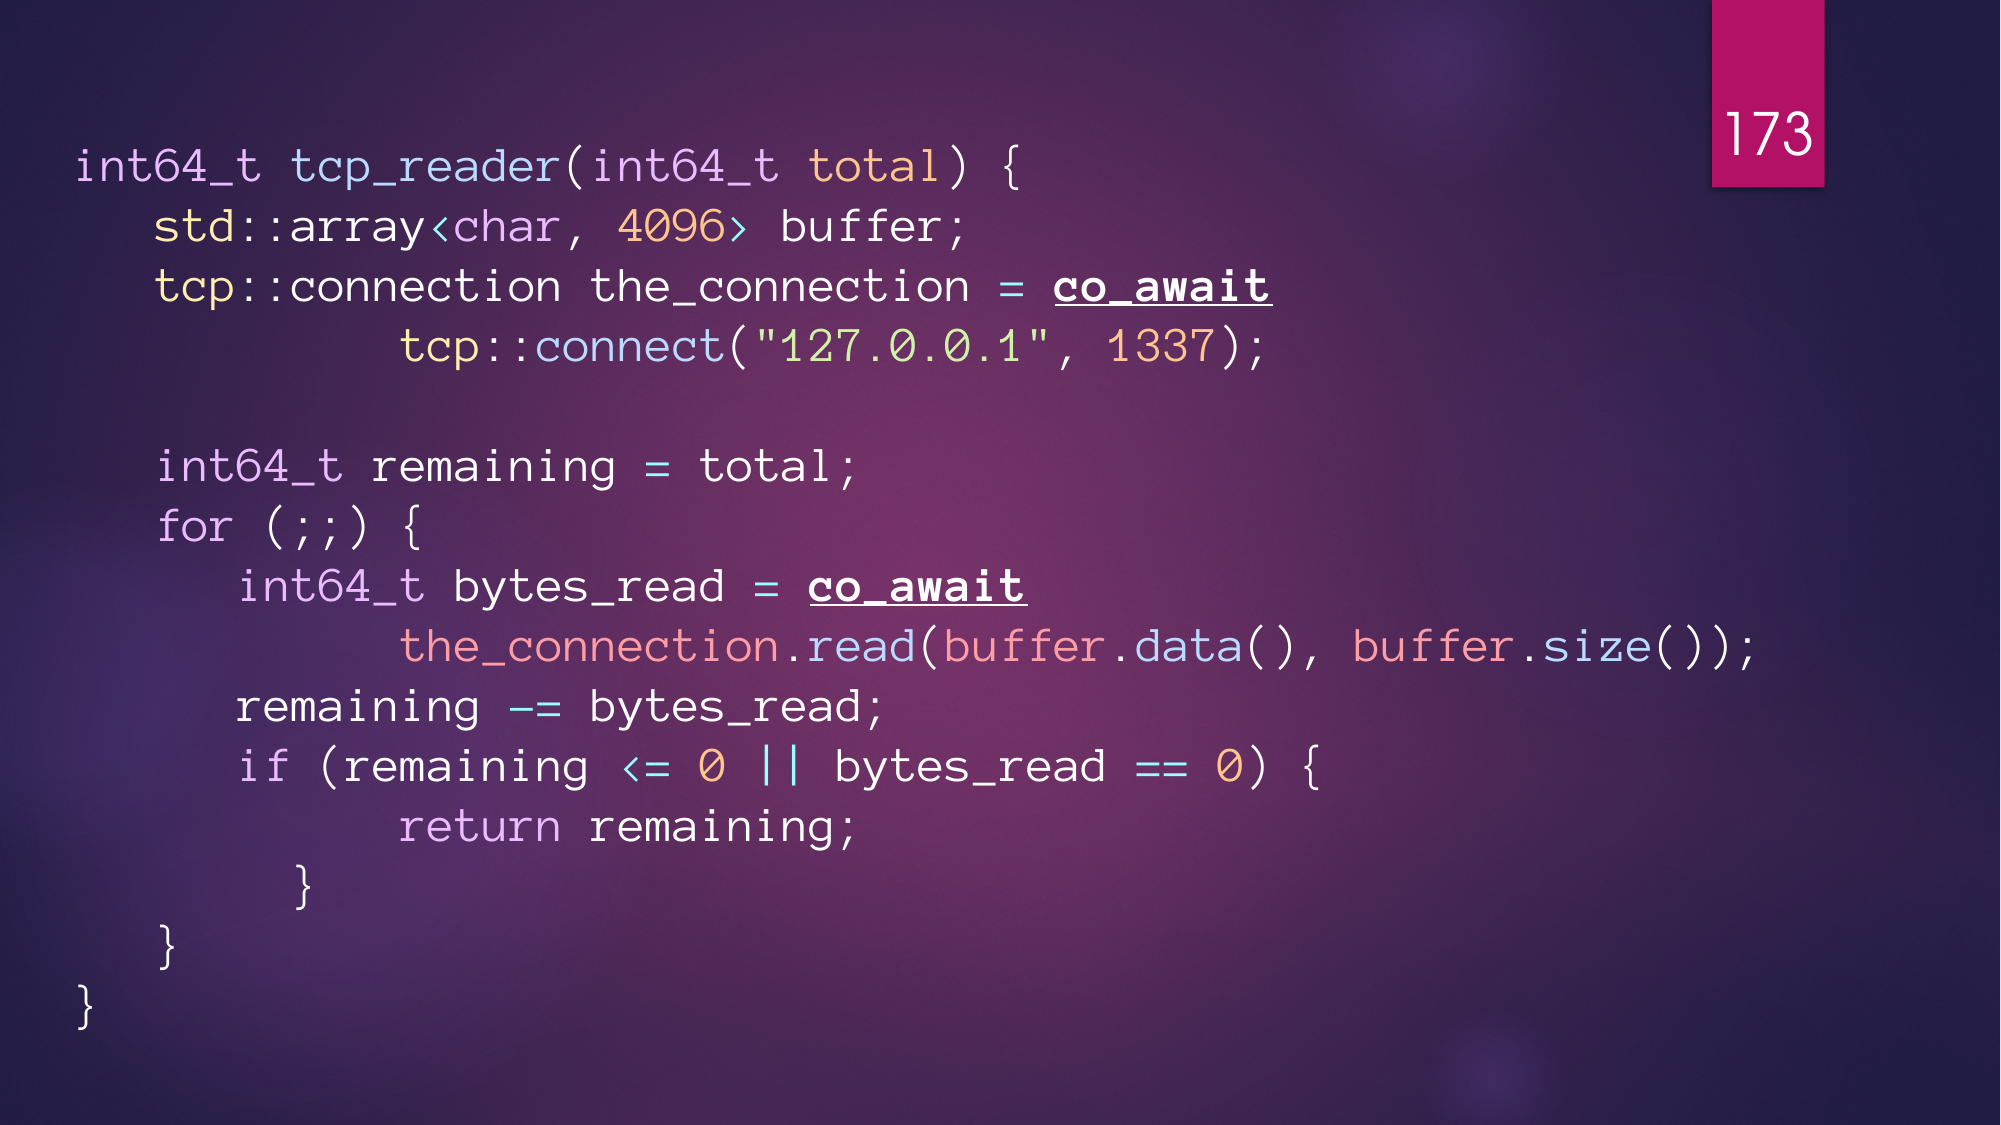

173
int64_t tcp_reader(int64_t total) {
   std::array<char, 4096> buffer;
   tcp::connection the_connection = co_await
            tcp::connect("127.0.0.1", 1337);
   int64_t remaining = total;
   for (;;) {
      int64_t bytes_read = co_await
            the_connection.read(buffer.data(), buffer.size());
      remaining -= bytes_read;
      if (remaining <= 0 || bytes_read == 0) {
            return remaining;
        }
   }
}